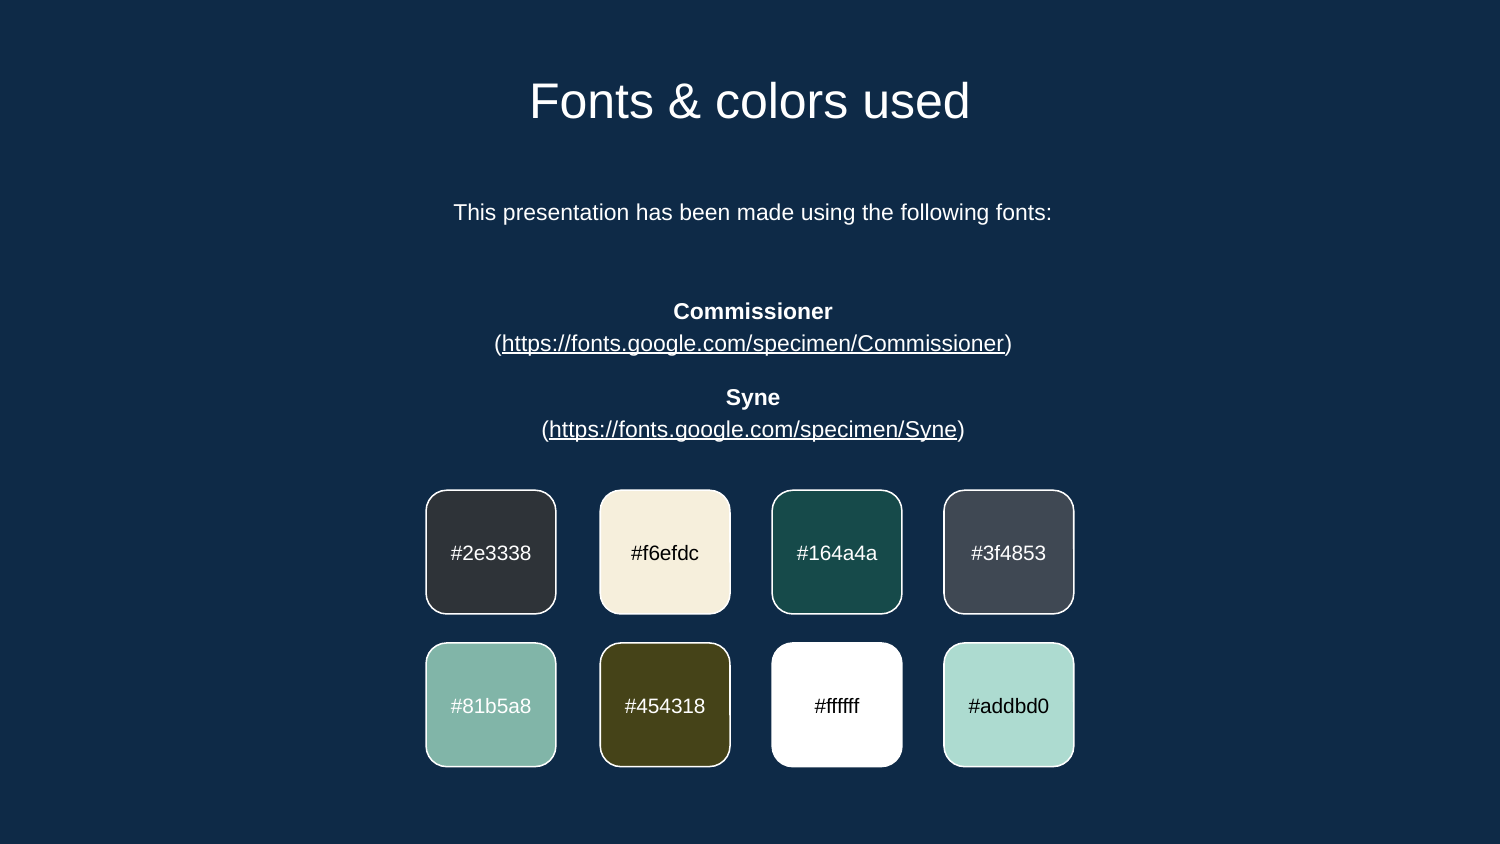

Fonts & colors used
This presentation has been made using the following fonts:

Commissioner
(https://fonts.google.com/specimen/Commissioner)

Syne
(https://fonts.google.com/specimen/Syne)

#2e3338
#f6efdc
#164a4a
#3f4853

#81b5a8
#454318
#ffffff
#addbd0